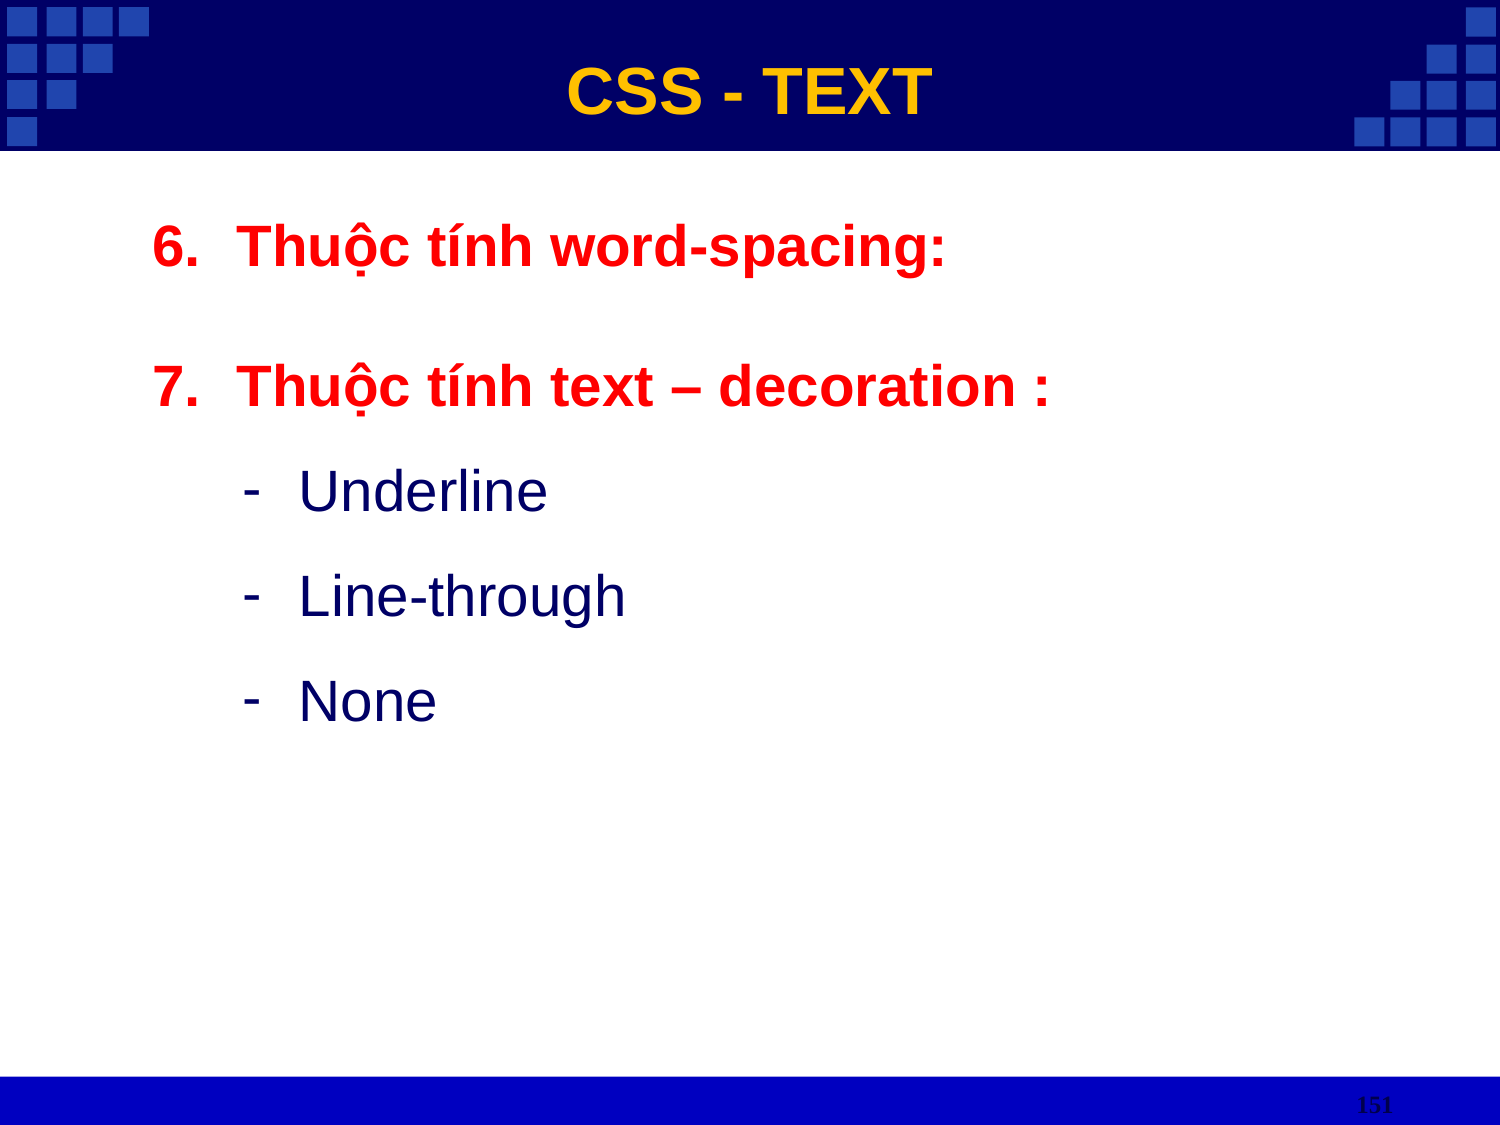

CSS - TEXT
Thuộc tính word-spacing:

Thuộc tính text – decoration :
Underline
Line-through
None

151